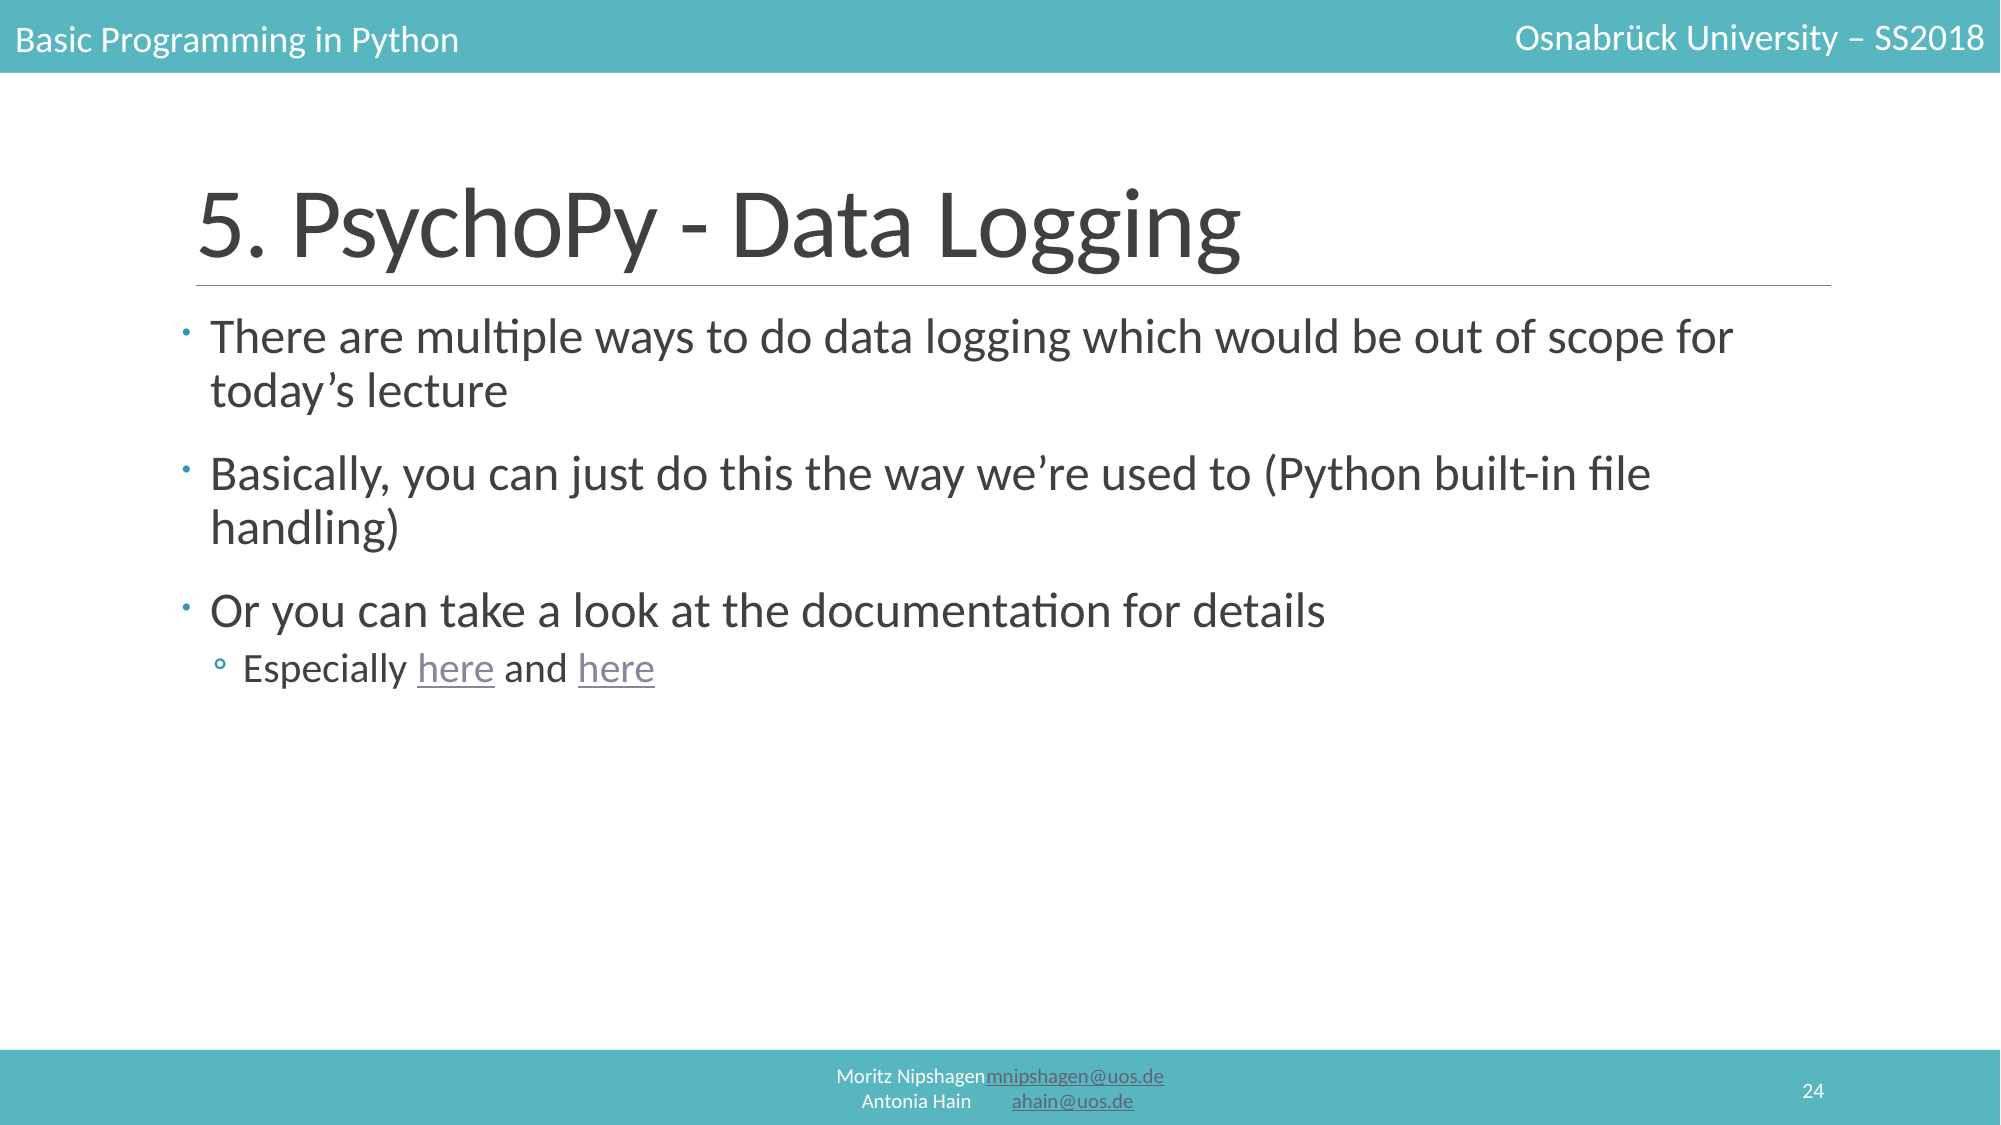

# 5. PsychoPy - Data Logging
There are multiple ways to do data logging which would be out of scope for today’s lecture
Basically, you can just do this the way we’re used to (Python built-in file handling)
Or you can take a look at the documentation for details
Especially here and here
24